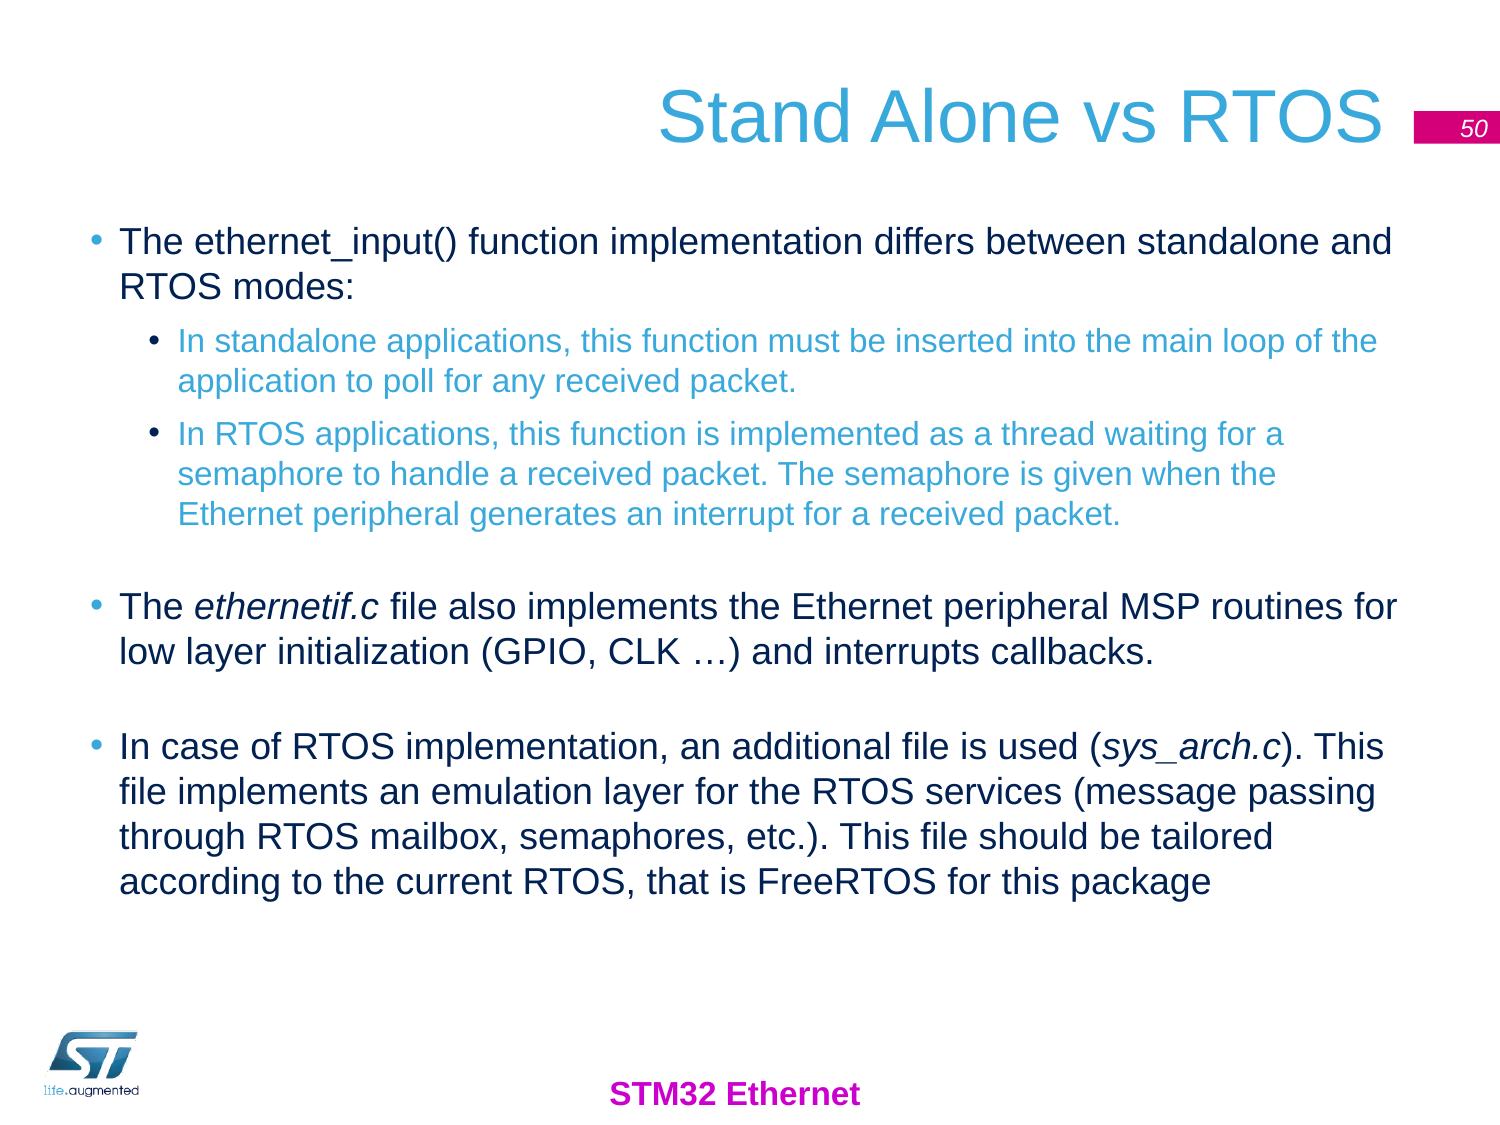

# Stand Alone vs RTOS
50
The ethernet_input() function implementation differs between standalone and RTOS modes:
In standalone applications, this function must be inserted into the main loop of the application to poll for any received packet.
In RTOS applications, this function is implemented as a thread waiting for a semaphore to handle a received packet. The semaphore is given when the Ethernet peripheral generates an interrupt for a received packet.
The ethernetif.c file also implements the Ethernet peripheral MSP routines for low layer initialization (GPIO, CLK …) and interrupts callbacks.
In case of RTOS implementation, an additional file is used (sys_arch.c). This file implements an emulation layer for the RTOS services (message passing through RTOS mailbox, semaphores, etc.). This file should be tailored according to the current RTOS, that is FreeRTOS for this package